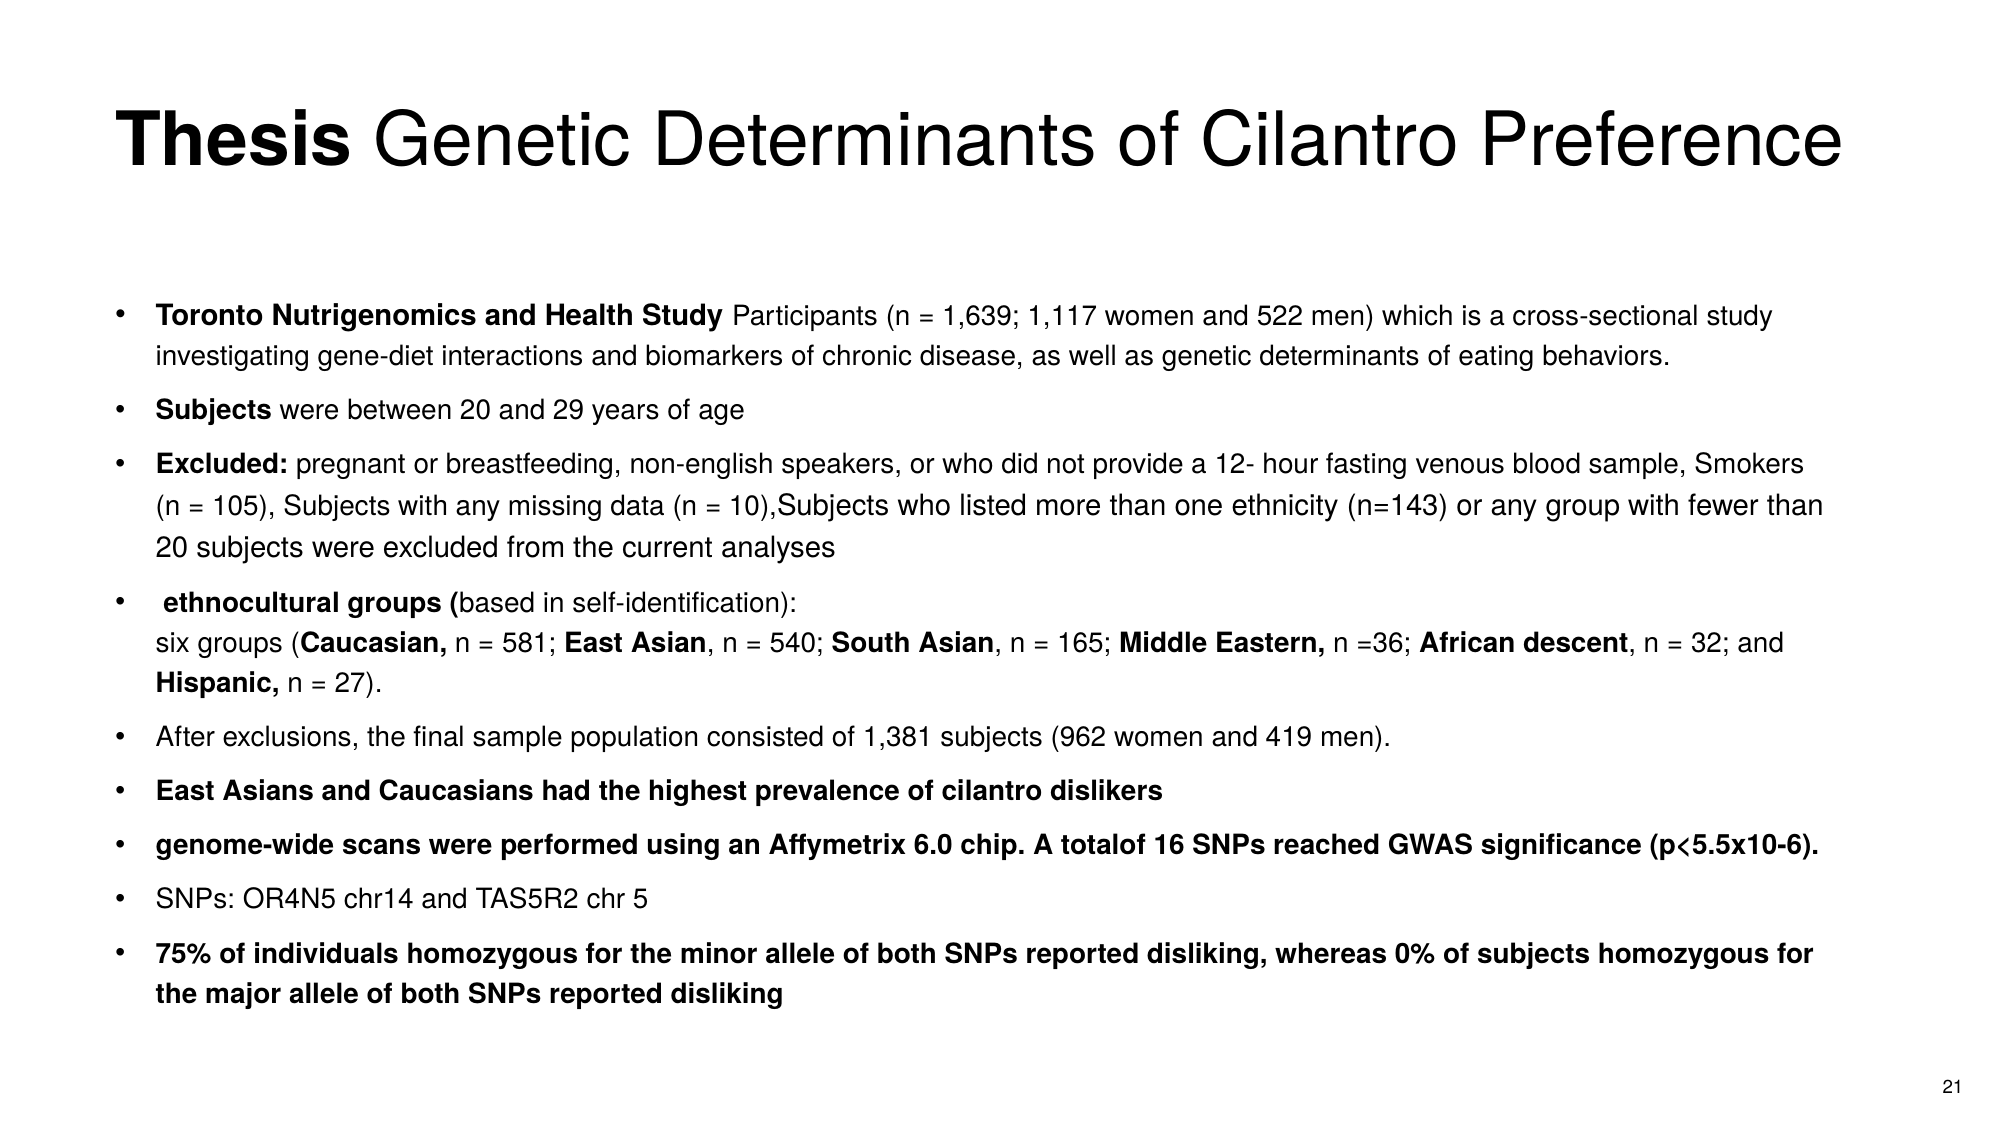

# Thesis Genetic Determinants of Cilantro Preference
Toronto Nutrigenomics and Health Study Participants (n = 1,639; 1,117 women and 522 men) which is a cross-sectional study investigating gene-diet interactions and biomarkers of chronic disease, as well as genetic determinants of eating behaviors.
Subjects were between 20 and 29 years of age
Excluded: pregnant or breastfeeding, non-english speakers, or who did not provide a 12- hour fasting venous blood sample, Smokers (n = 105), Subjects with any missing data (n = 10),Subjects who listed more than one ethnicity (n=143) or any group with fewer than 20 subjects were excluded from the current analyses
 ethnocultural groups (based in self-identification):
six groups (Caucasian, n = 581; East Asian, n = 540; South Asian, n = 165; Middle Eastern, n =36; African descent, n = 32; and Hispanic, n = 27).
After exclusions, the final sample population consisted of 1,381 subjects (962 women and 419 men).
East Asians and Caucasians had the highest prevalence of cilantro dislikers
genome-wide scans were performed using an Affymetrix 6.0 chip. A totalof 16 SNPs reached GWAS significance (p<5.5x10-6).
SNPs: OR4N5 chr14 and TAS5R2 chr 5
75% of individuals homozygous for the minor allele of both SNPs reported disliking, whereas 0% of subjects homozygous for the major allele of both SNPs reported disliking

21